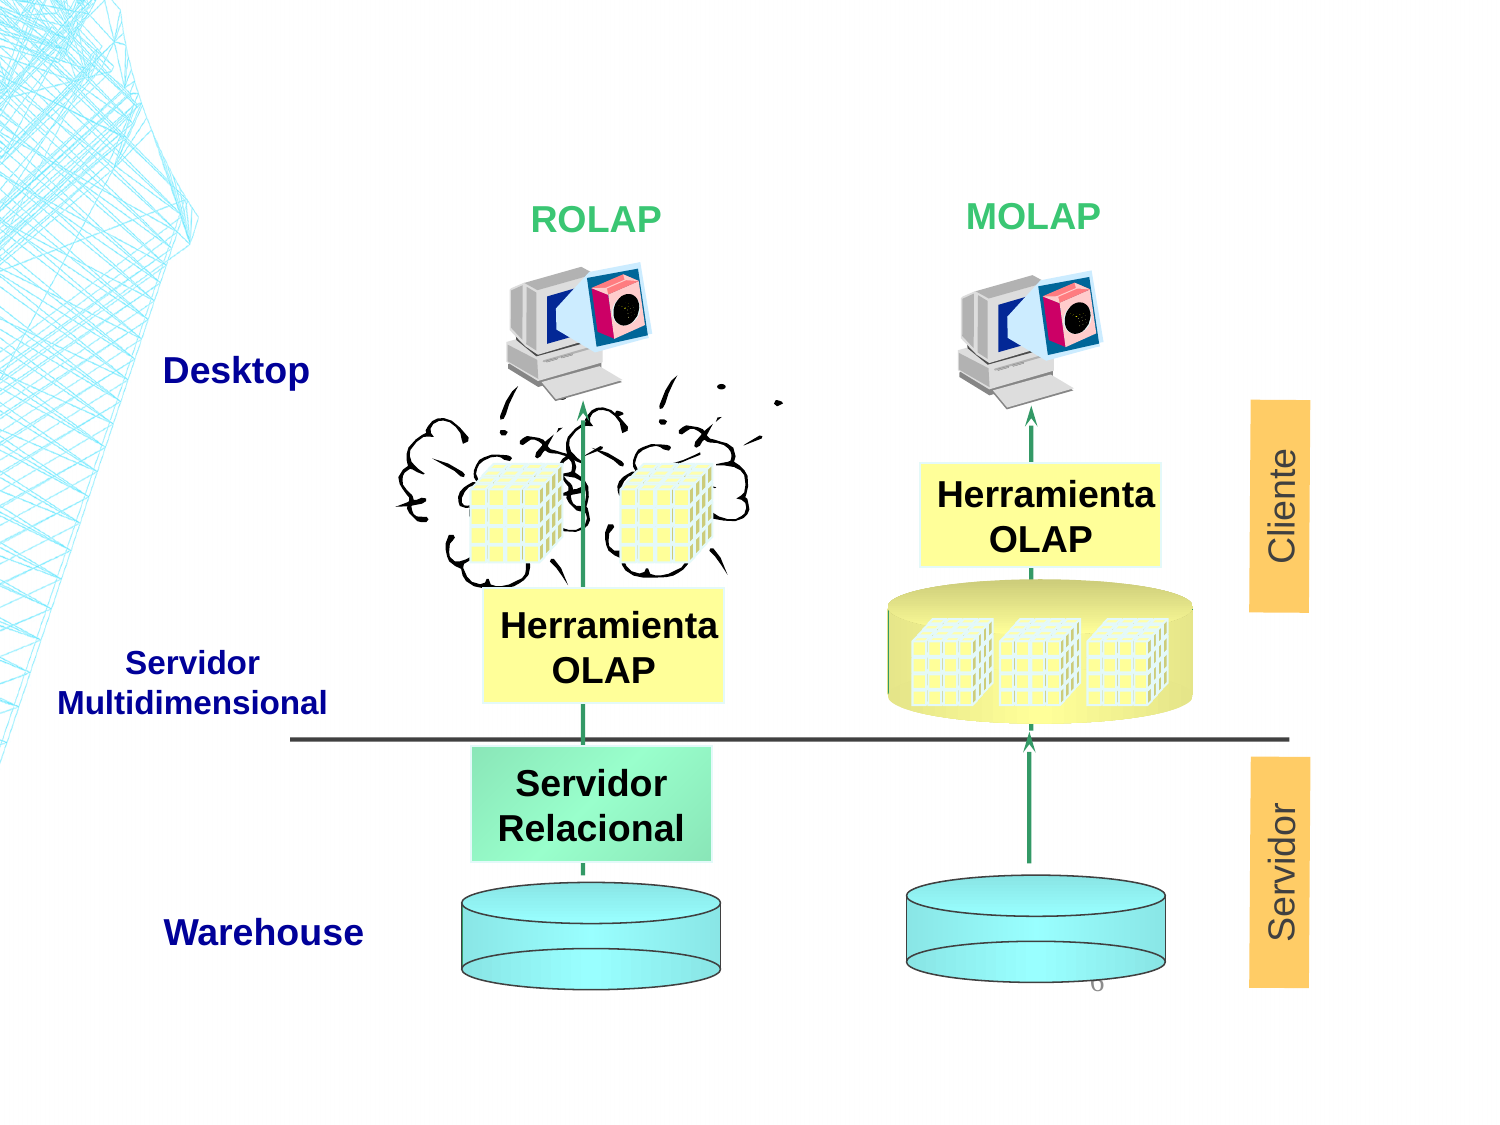

MOLAP
ROLAP

Desktop

 Herramienta
OLAP

Cliente

 Herramienta
OLAP

Servidor Multidimensional

 Servidor
Relacional
Servidor

Warehouse
6